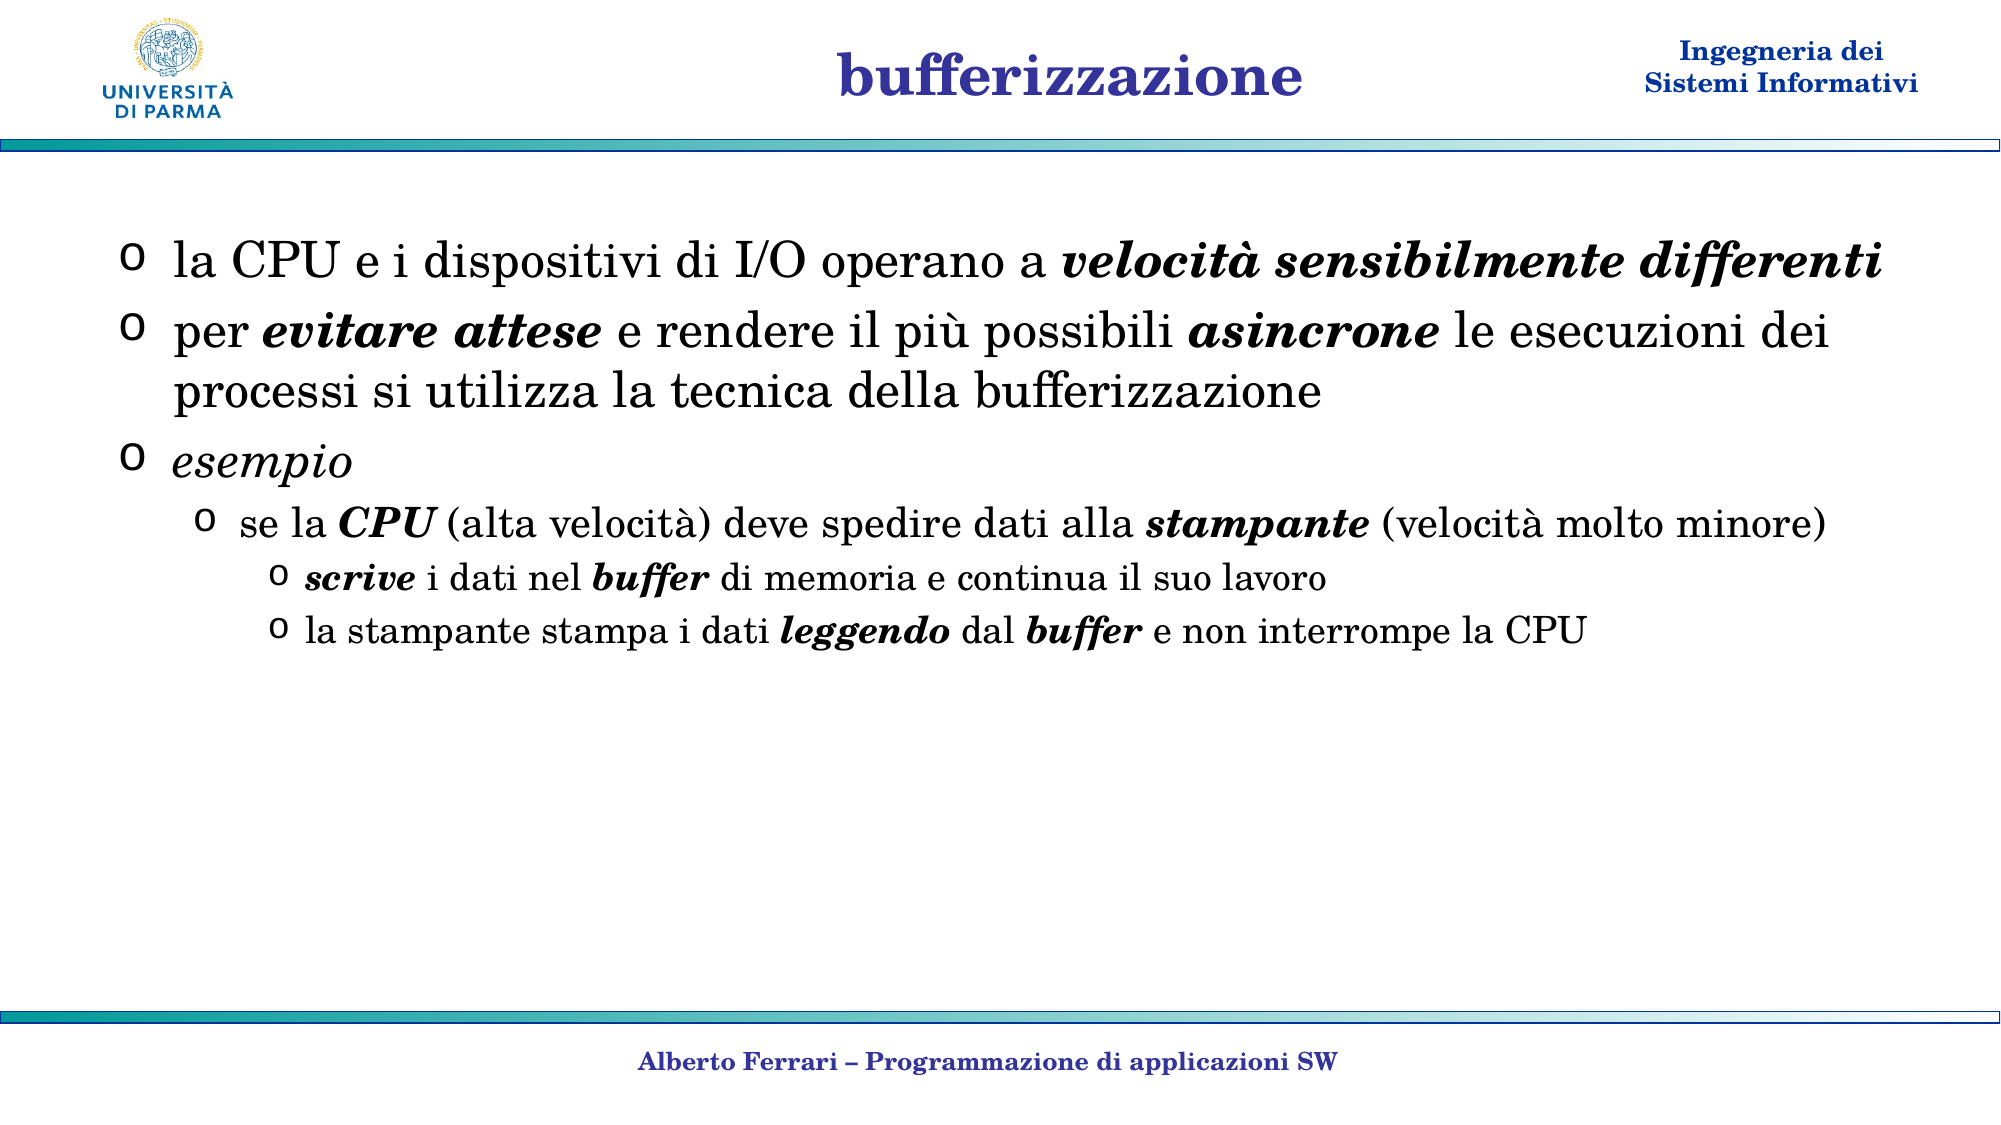

# bufferizzazione
la CPU e i dispositivi di I/O operano a velocità sensibilmente differenti
per evitare attese e rendere il più possibili asincrone le esecuzioni dei processi si utilizza la tecnica della bufferizzazione
esempio
se la CPU (alta velocità) deve spedire dati alla stampante (velocità molto minore)
scrive i dati nel buffer di memoria e continua il suo lavoro
la stampante stampa i dati leggendo dal buffer e non interrompe la CPU

Alberto Ferrari – Programmazione di applicazioni SW